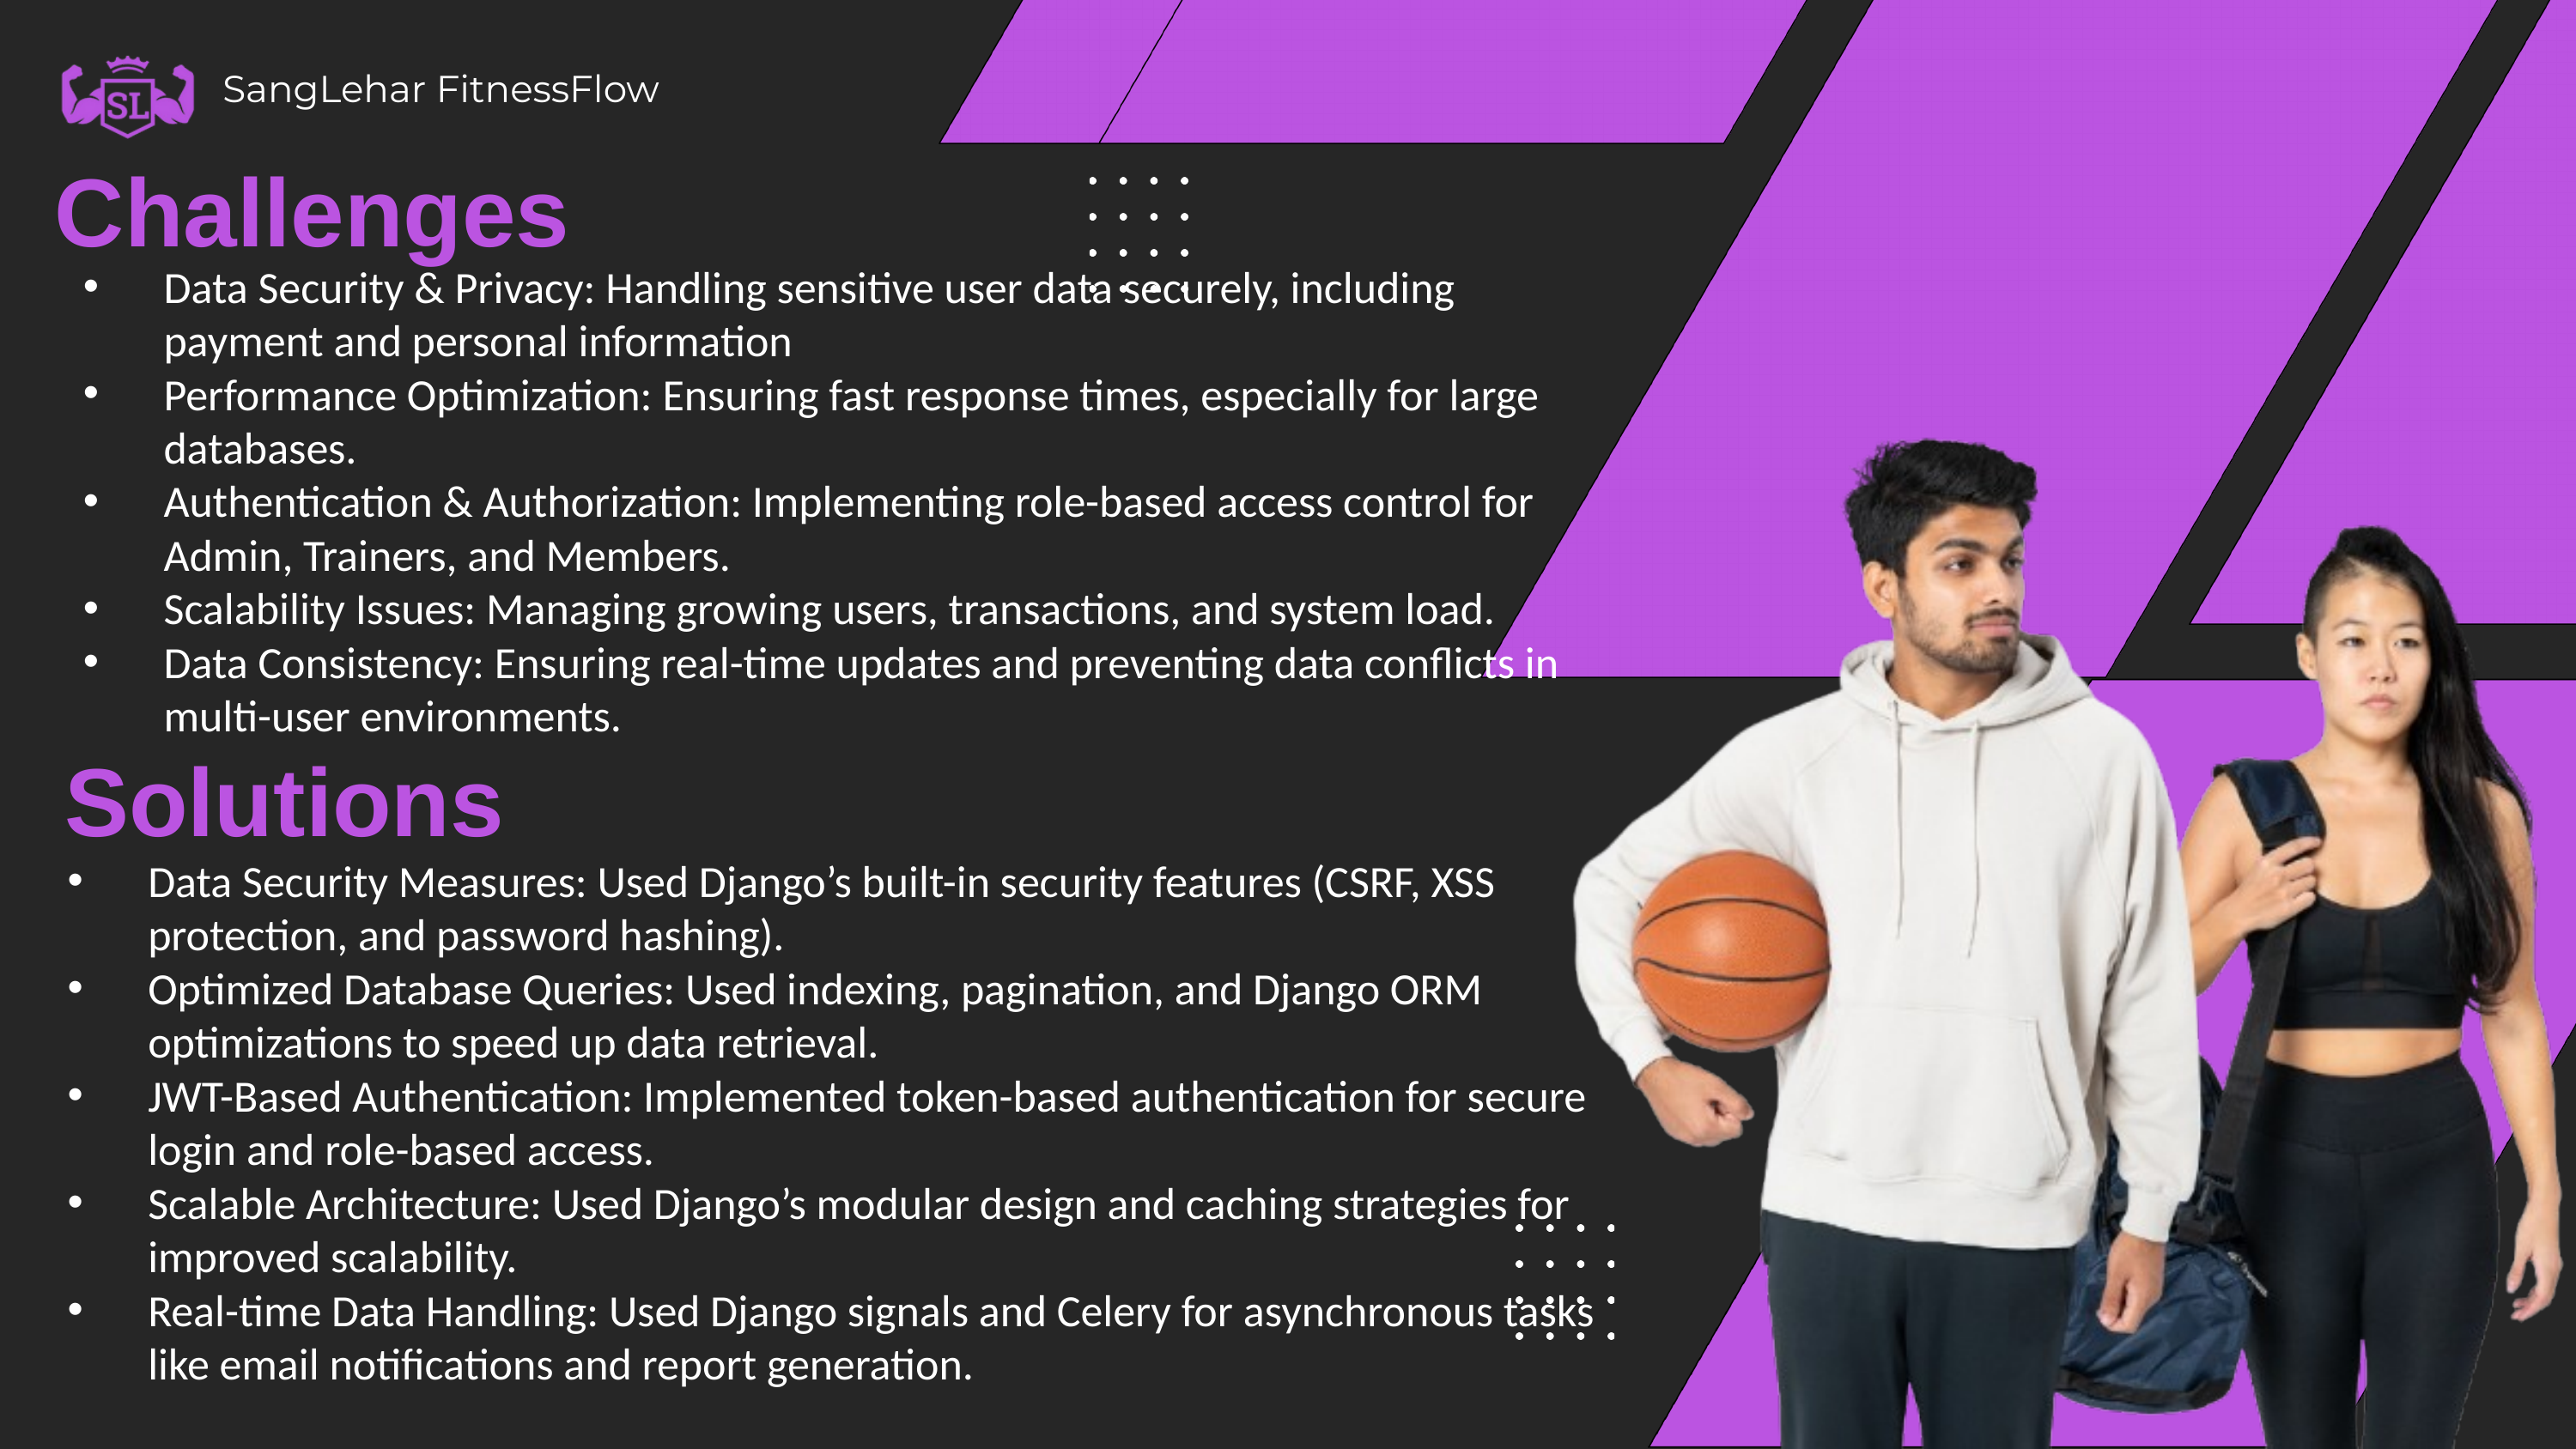

SangLehar FitnessFlow

Challenges

Data Security & Privacy: Handling sensitive user data securely, including payment and personal information
Performance Optimization: Ensuring fast response times, especially for large databases.
Authentication & Authorization: Implementing role-based access control for Admin, Trainers, and Members.
Scalability Issues: Managing growing users, transactions, and system load.
Data Consistency: Ensuring real-time updates and preventing data conflicts in multi-user environments.

Solutions
Data Security Measures: Used Django’s built-in security features (CSRF, XSS protection, and password hashing).
Optimized Database Queries: Used indexing, pagination, and Django ORM optimizations to speed up data retrieval.
JWT-Based Authentication: Implemented token-based authentication for secure login and role-based access.
Scalable Architecture: Used Django’s modular design and caching strategies for improved scalability.
Real-time Data Handling: Used Django signals and Celery for asynchronous tasks like email notifications and report generation.